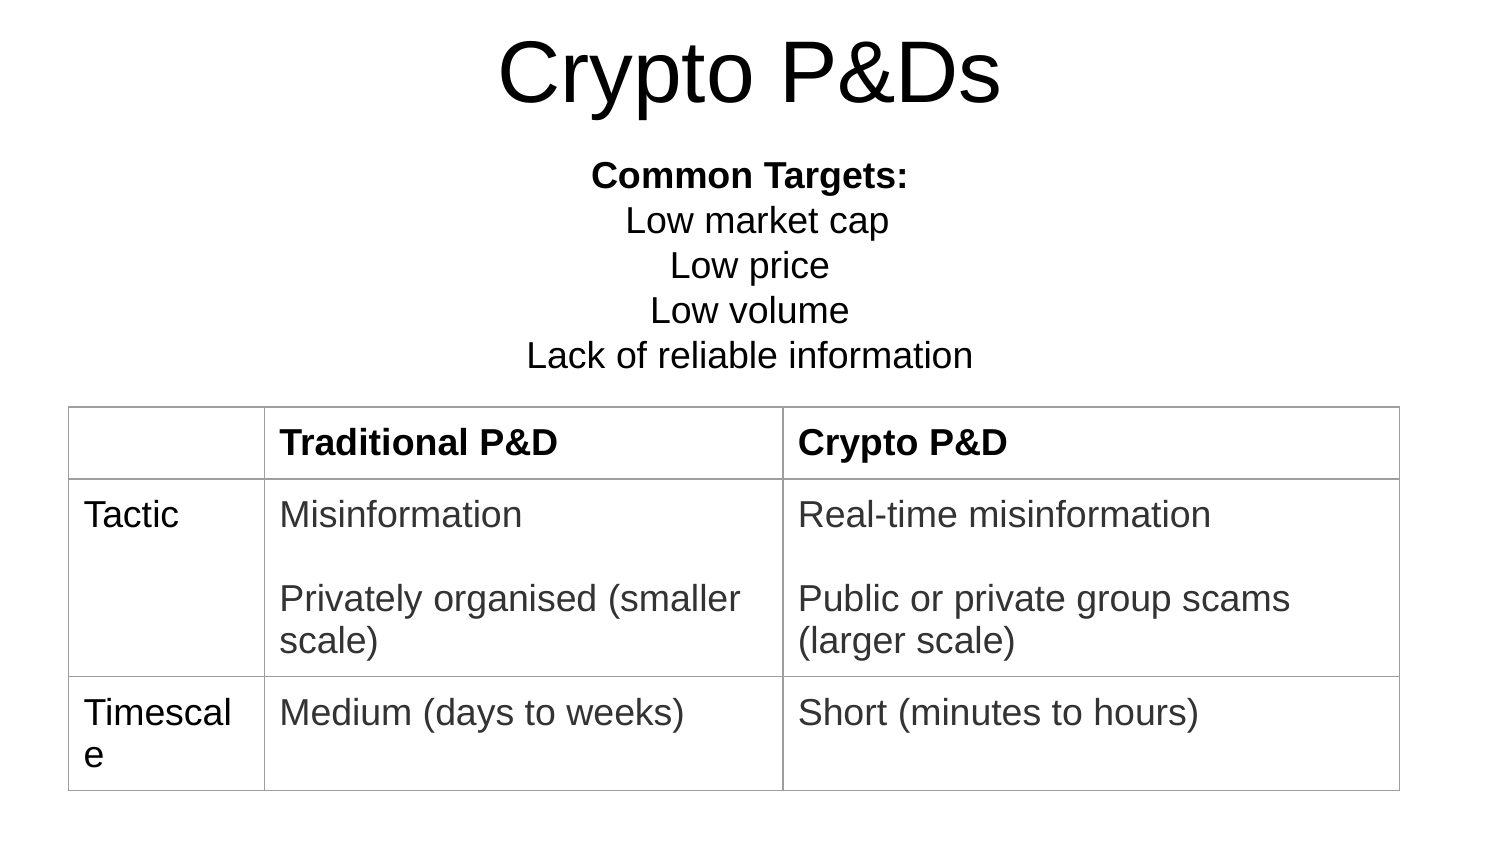

# Crypto P&Ds

Common Targets:
 Low market cap
Low price
Low volume
Lack of reliable information

|  | Traditional P&D | Crypto P&D |
| --- | --- | --- |
| Tactic | Misinformation Privately organised (smaller scale) | Real-time misinformation Public or private group scams (larger scale) |
| Timescale | Medium (days to weeks) | Short (minutes to hours) |